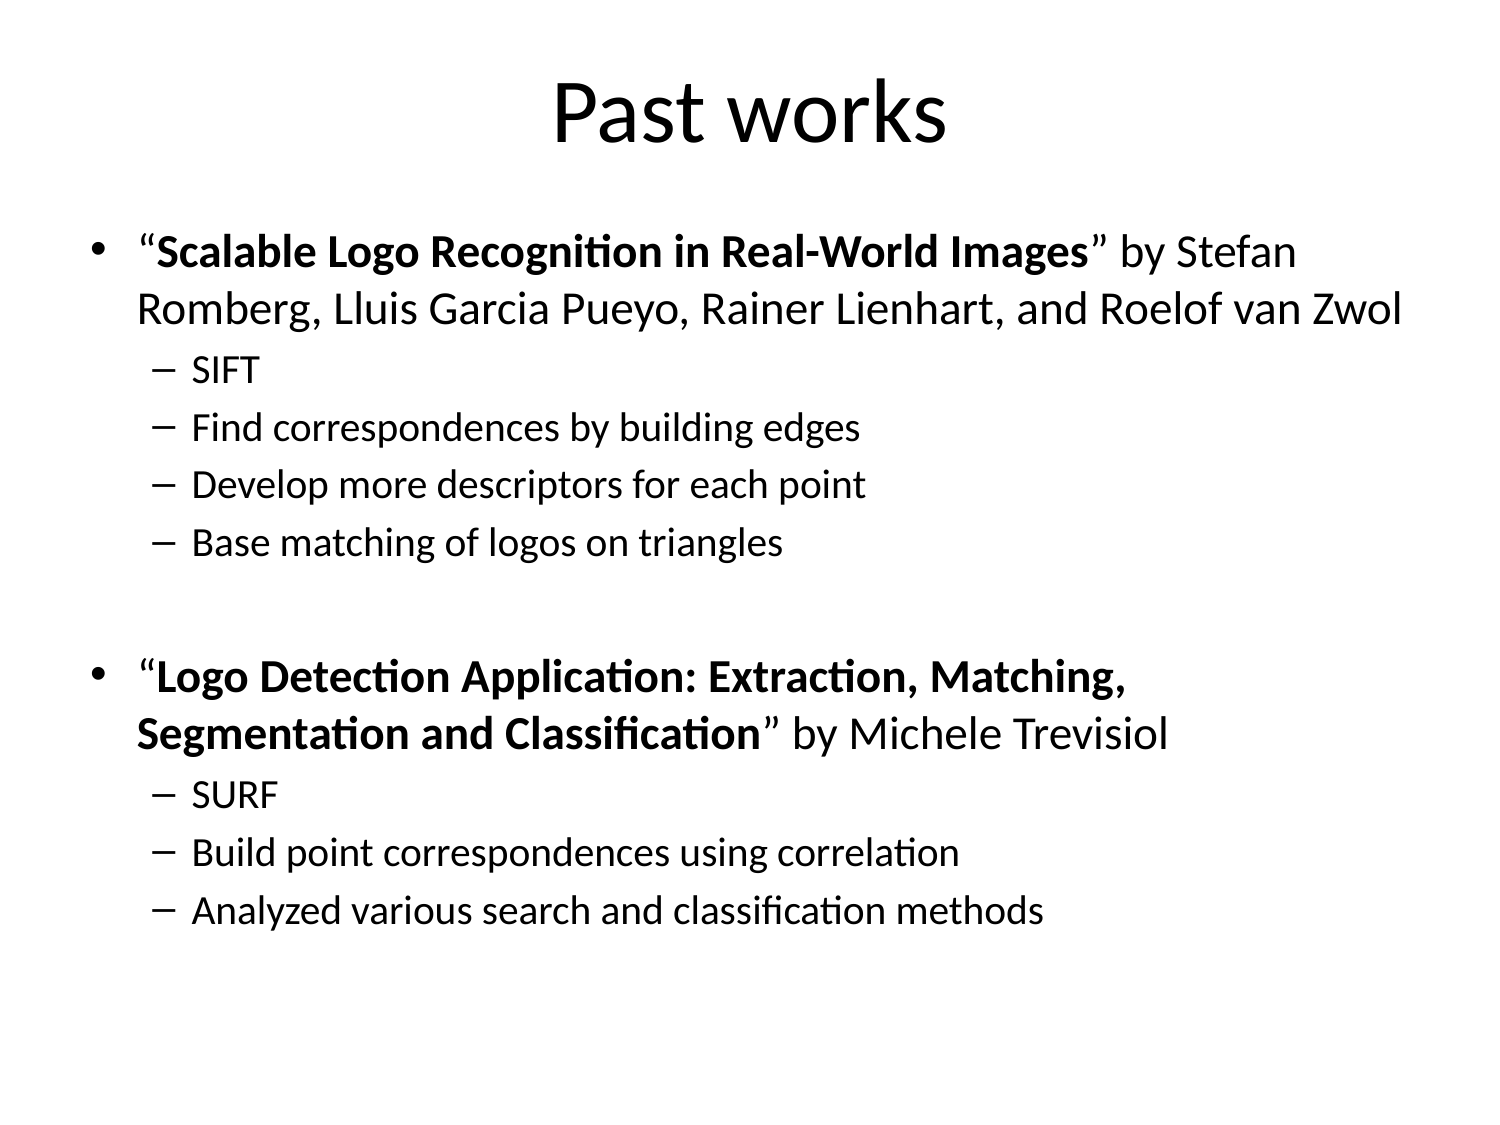

# Past works
“Scalable Logo Recognition in Real-World Images” by Stefan Romberg, Lluis Garcia Pueyo, Rainer Lienhart, and Roelof van Zwol
SIFT
Find correspondences by building edges
Develop more descriptors for each point
Base matching of logos on triangles

“Logo Detection Application: Extraction, Matching, Segmentation and Classification” by Michele Trevisiol
SURF
Build point correspondences using correlation
Analyzed various search and classification methods